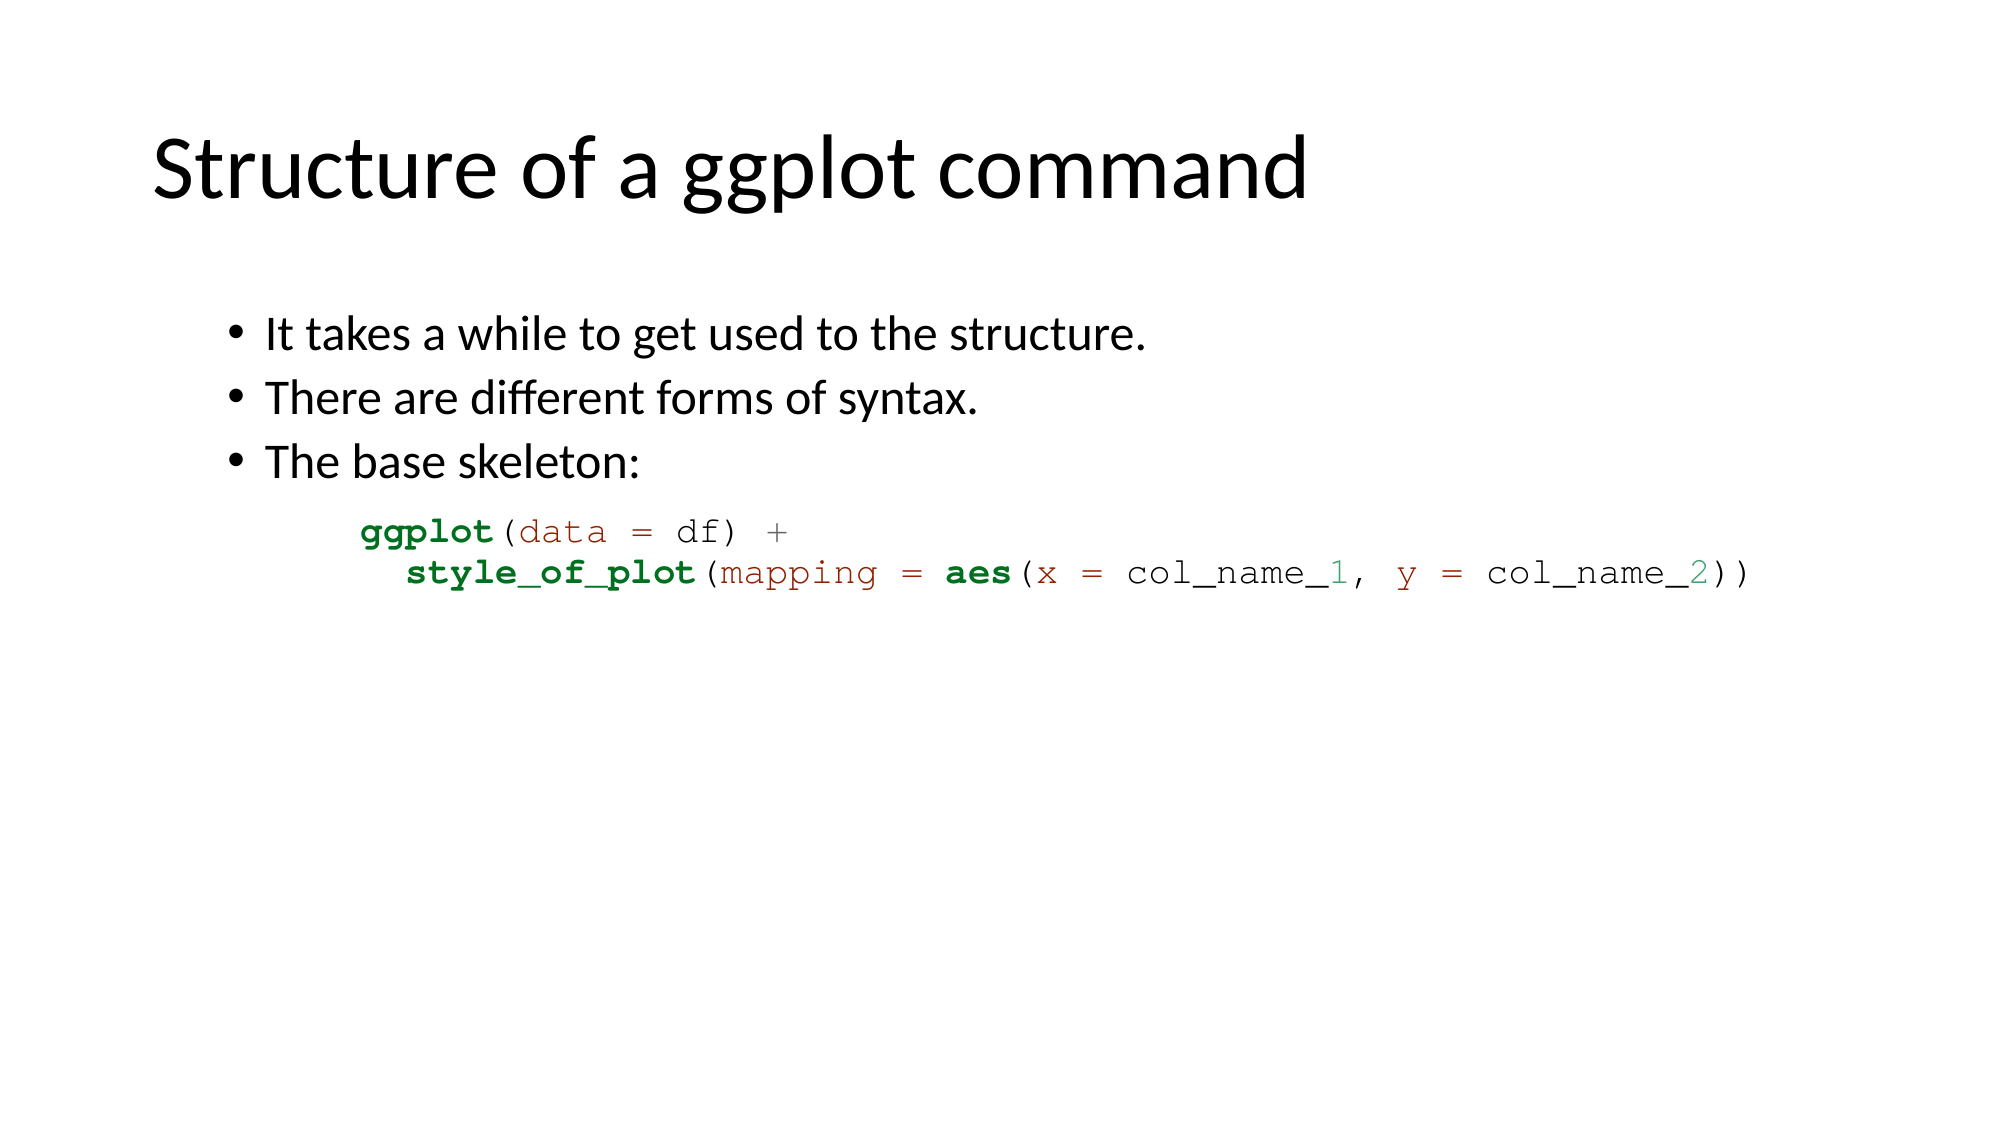

# Structure of a ggplot command
It takes a while to get used to the structure.
There are different forms of syntax.
The base skeleton:
ggplot(data = df) +
  style_of_plot(mapping = aes(x = col_name_1, y = col_name_2))